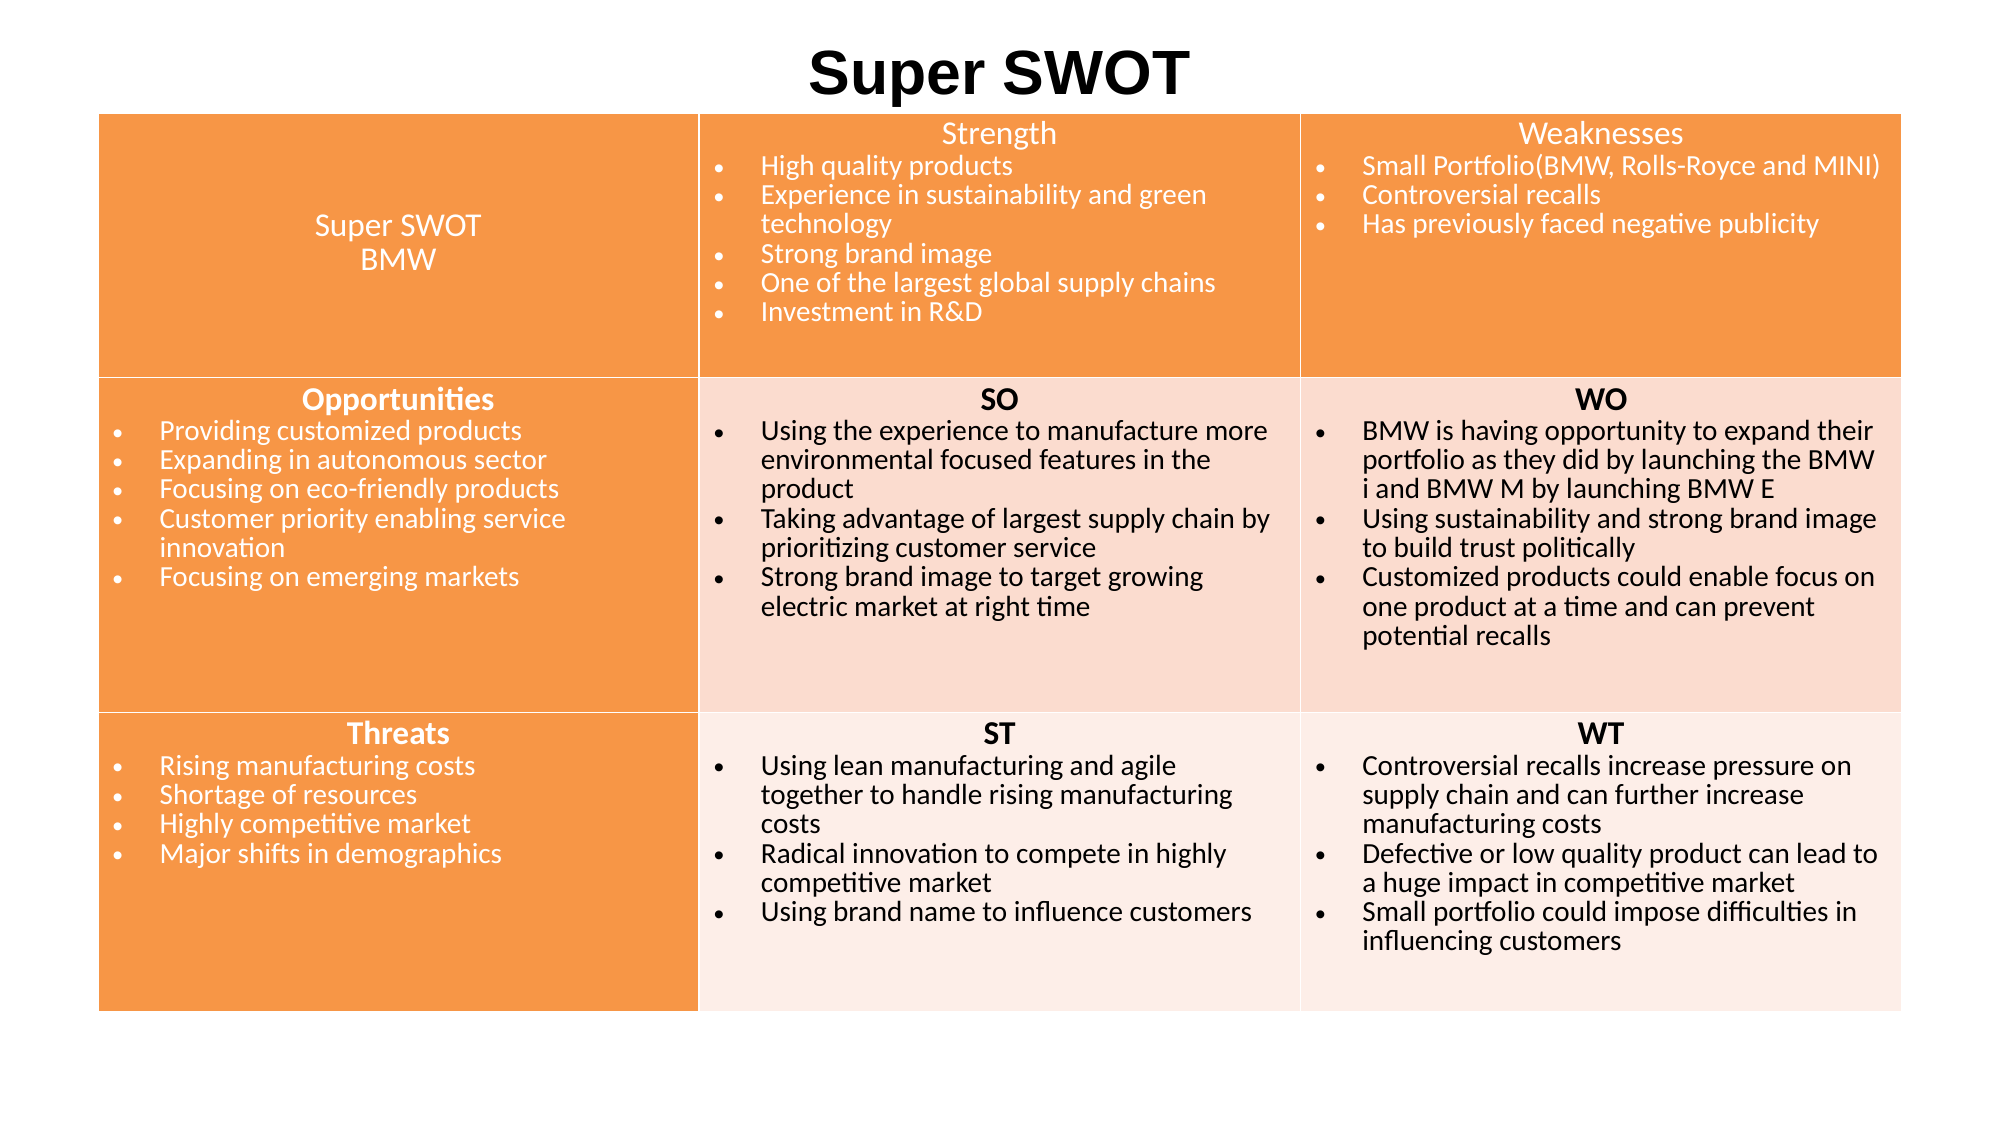

# Super SWOT
| Super SWOT BMW | Strength High quality products Experience in sustainability and green technology Strong brand image  One of the largest global supply chains Investment in R&D | Weaknesses Small Portfolio(BMW, Rolls-Royce and MINI) Controversial recalls Has previously faced negative publicity |
| --- | --- | --- |
| Opportunities Providing customized products Expanding in autonomous sector Focusing on eco-friendly products Customer priority enabling service innovation Focusing on emerging markets | SO Using the experience to manufacture more environmental focused features in the product Taking advantage of largest supply chain by prioritizing customer service Strong brand image to target growing  electric market at right time | WO BMW is having opportunity to expand their portfolio as they did by launching the BMW i and BMW M by launching BMW E Using sustainability and strong brand image to build trust politically Customized products could enable focus on one product at a time and can prevent potential recalls |
| Threats Rising manufacturing costs  Shortage of resources Highly competitive market Major shifts in demographics | ST Using lean manufacturing and agile together to handle rising manufacturing costs Radical innovation to compete in highly competitive market Using brand name to influence customers | WT Controversial recalls increase pressure on supply chain and can further increase manufacturing costs Defective or low quality product can lead to a huge impact in competitive market Small portfolio could impose difficulties in influencing customers |